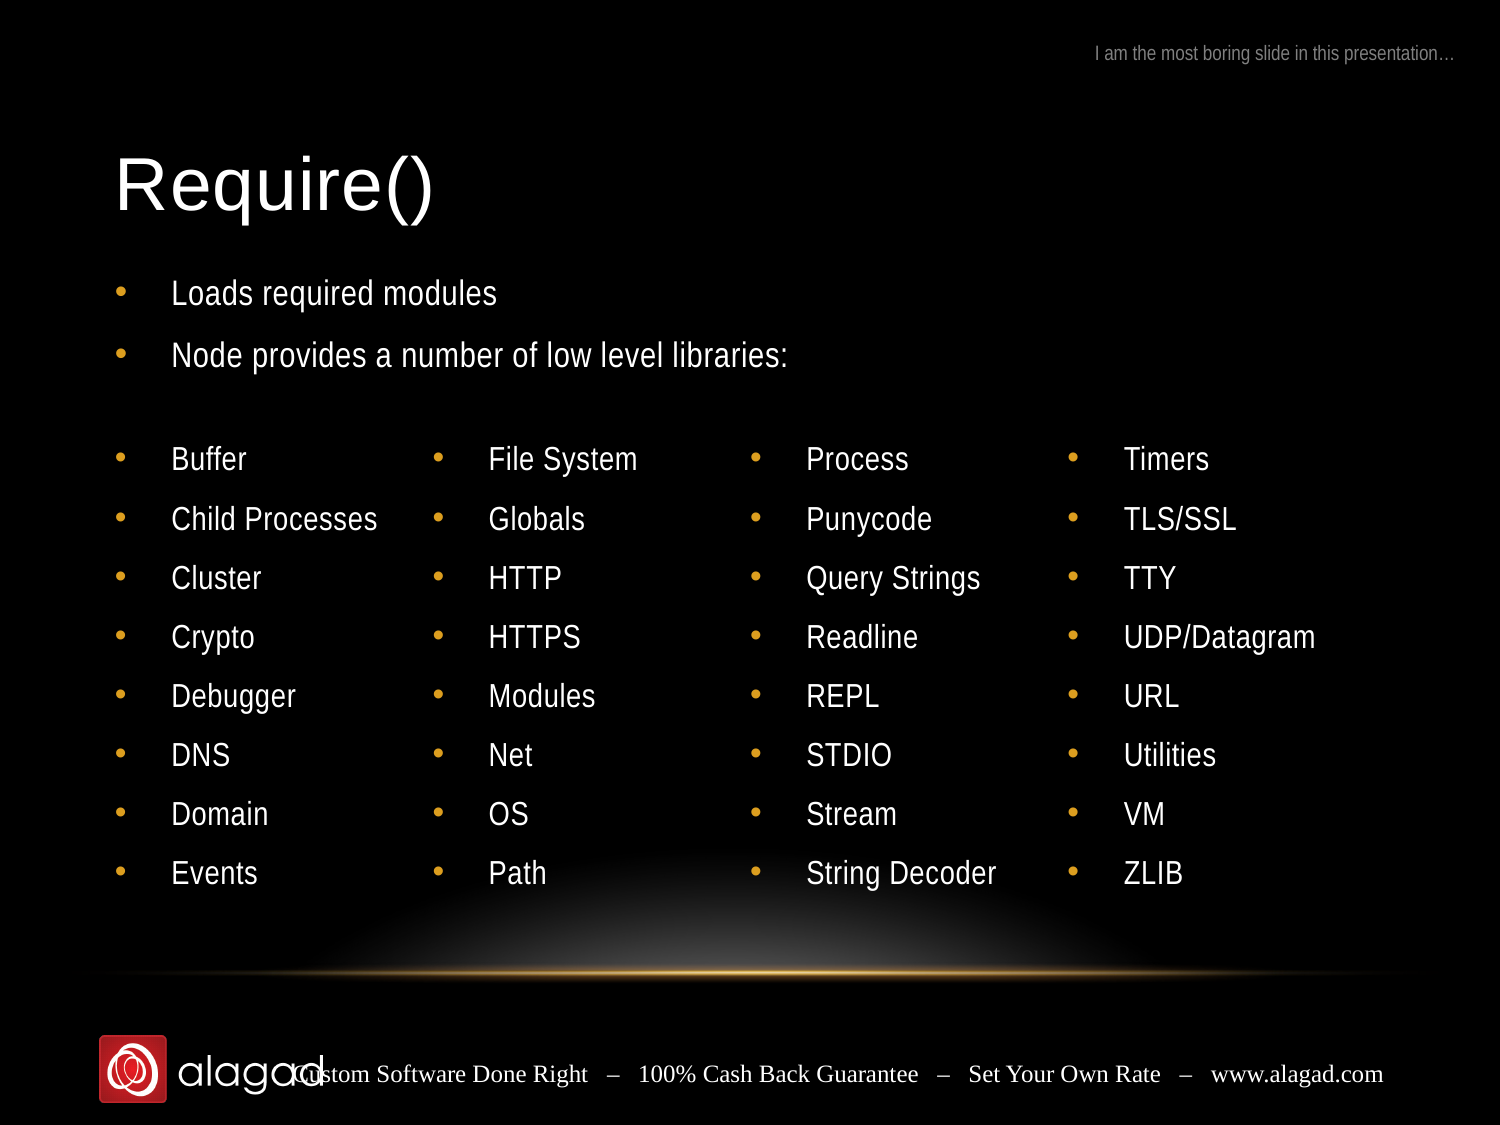

I am the most boring slide in this presentation…
# Require()
Loads required modules
Node provides a number of low level libraries:

Buffer
Child Processes
Cluster
Crypto
Debugger
DNS
Domain
Events
File System
Globals
HTTP
HTTPS
Modules
Net
OS
Path
Process
Punycode
Query Strings
Readline
REPL
STDIO
Stream
String Decoder
Timers
TLS/SSL
TTY
UDP/Datagram
URL
Utilities
VM
ZLIB
Custom Software Done Right   –   100% Cash Back Guarantee   –   Set Your Own Rate   –   www.alagad.com